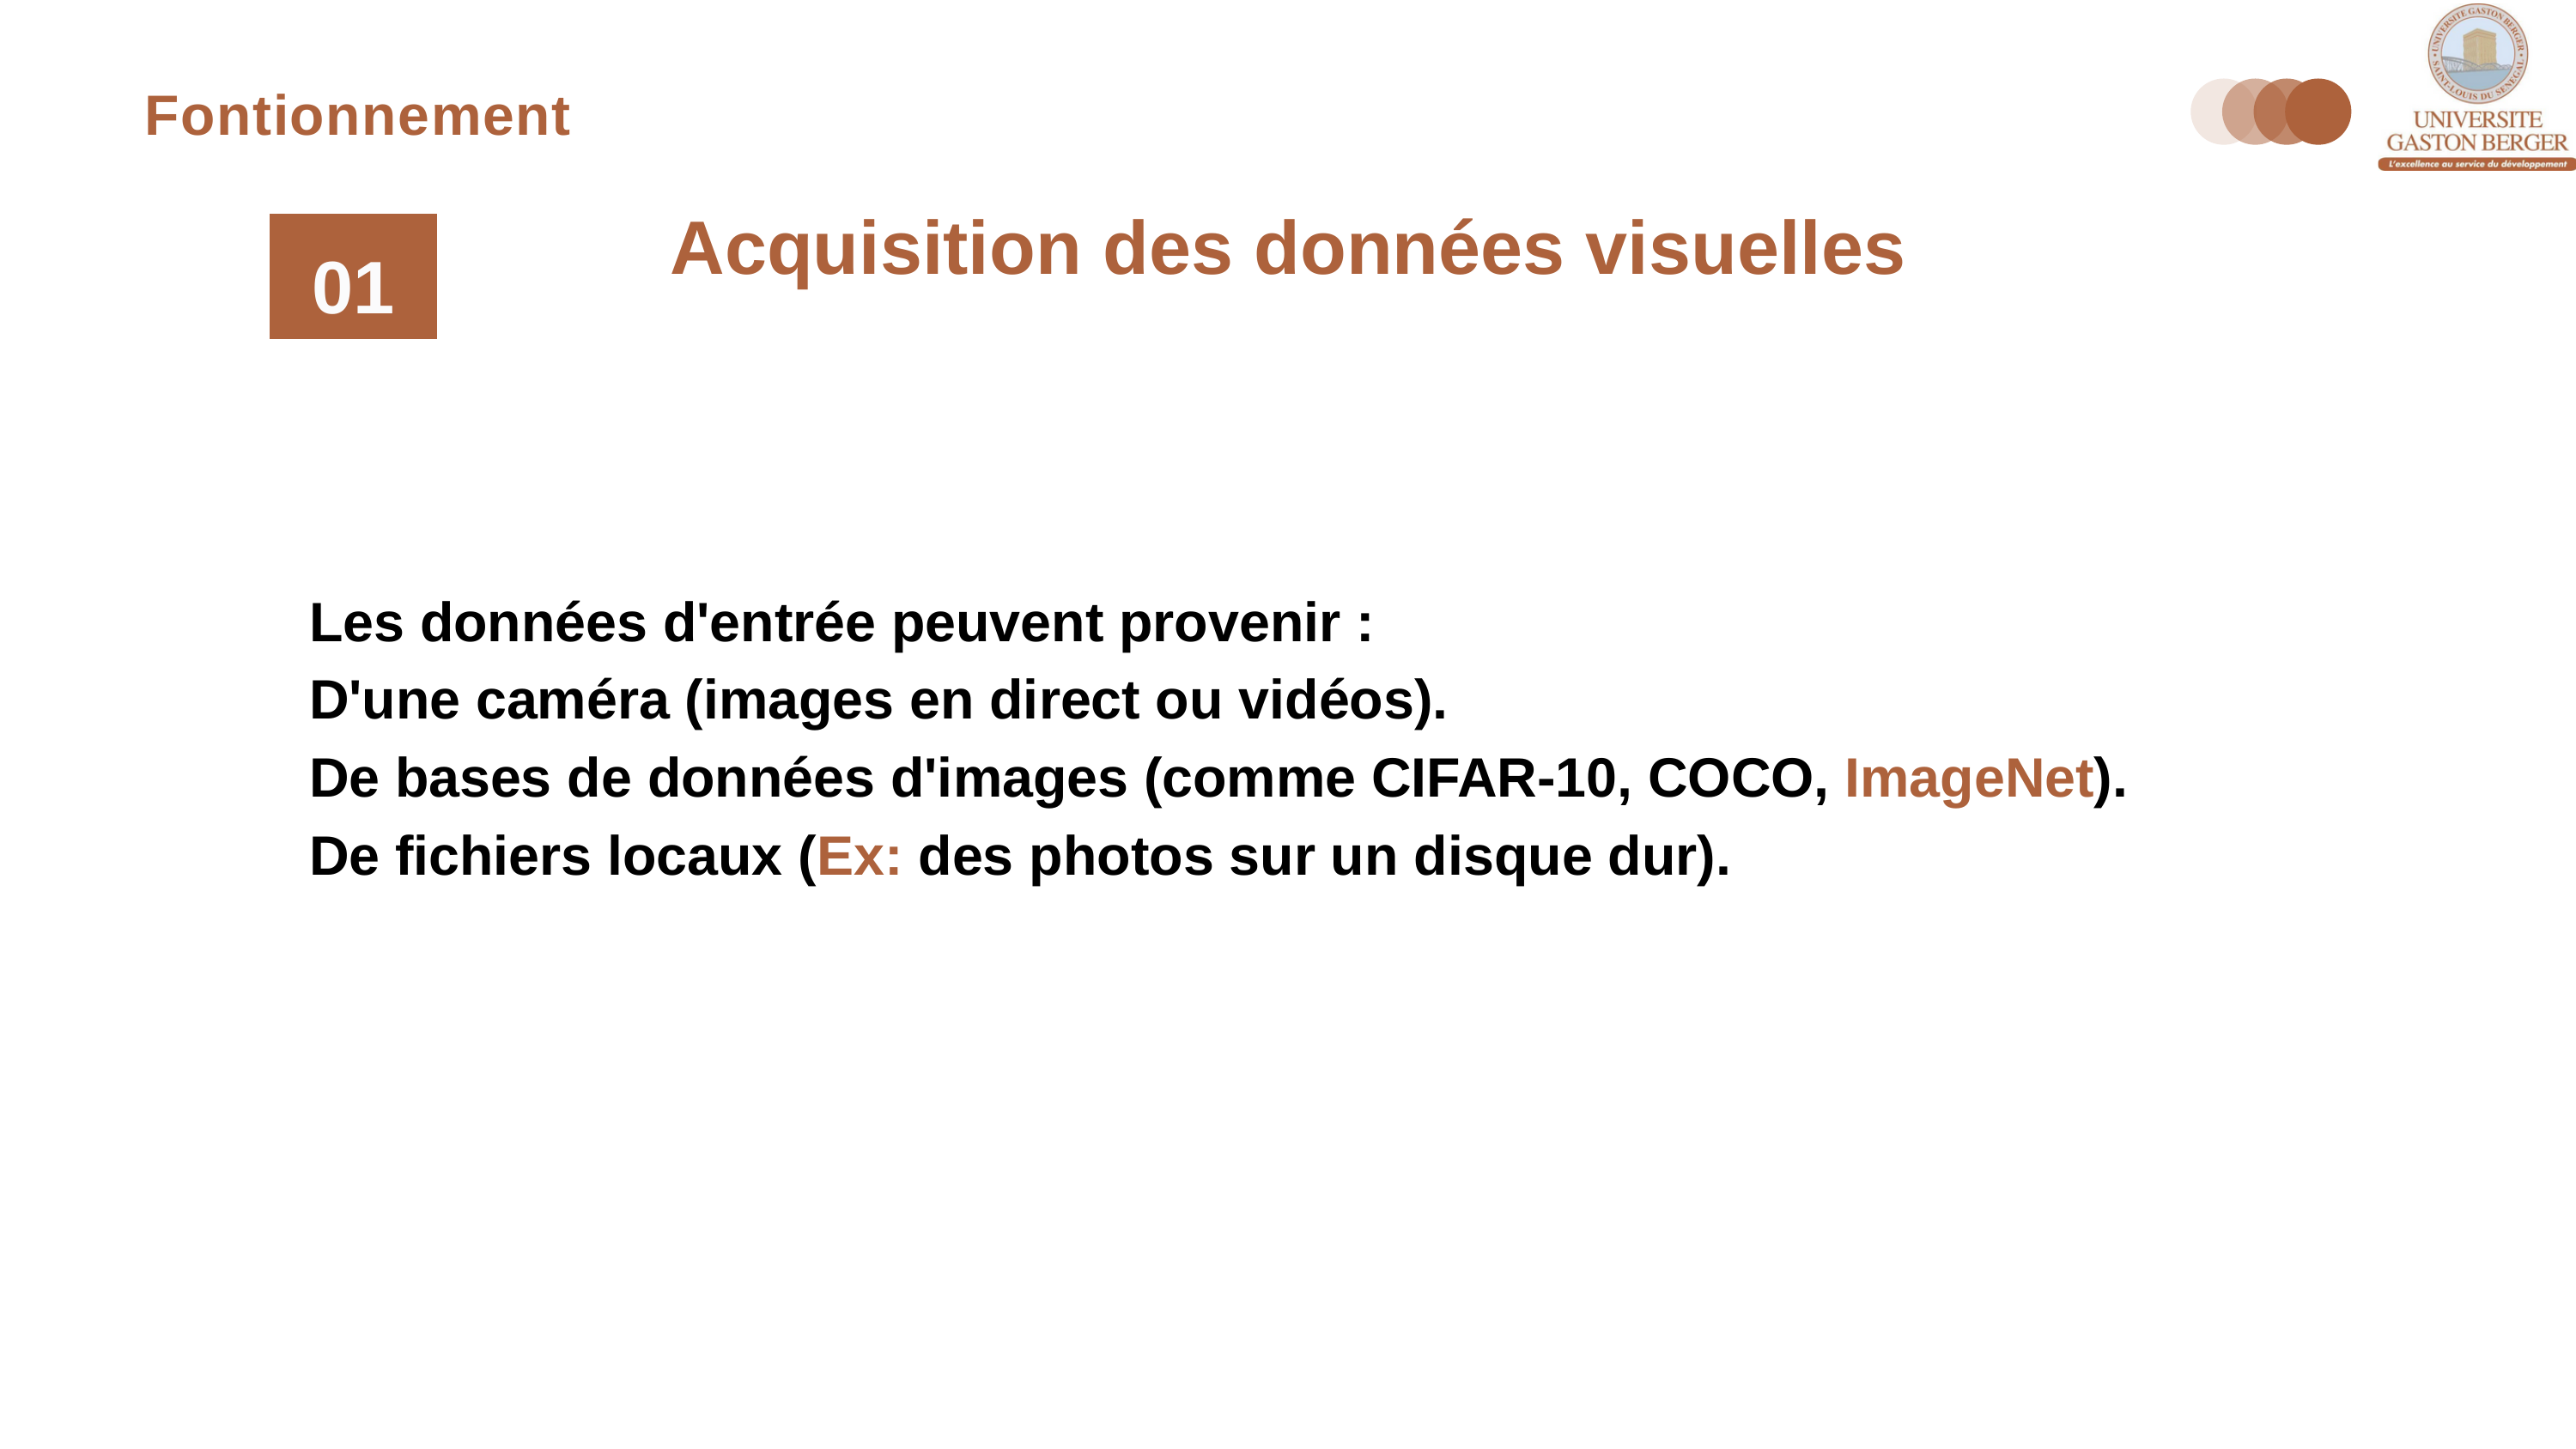

Fontionnement

01
Acquisition des données visuelles
Les données d'entrée peuvent provenir :
D'une caméra (images en direct ou vidéos).
De bases de données d'images (comme CIFAR-10, COCO, ImageNet).
De fichiers locaux (Ex: des photos sur un disque dur).